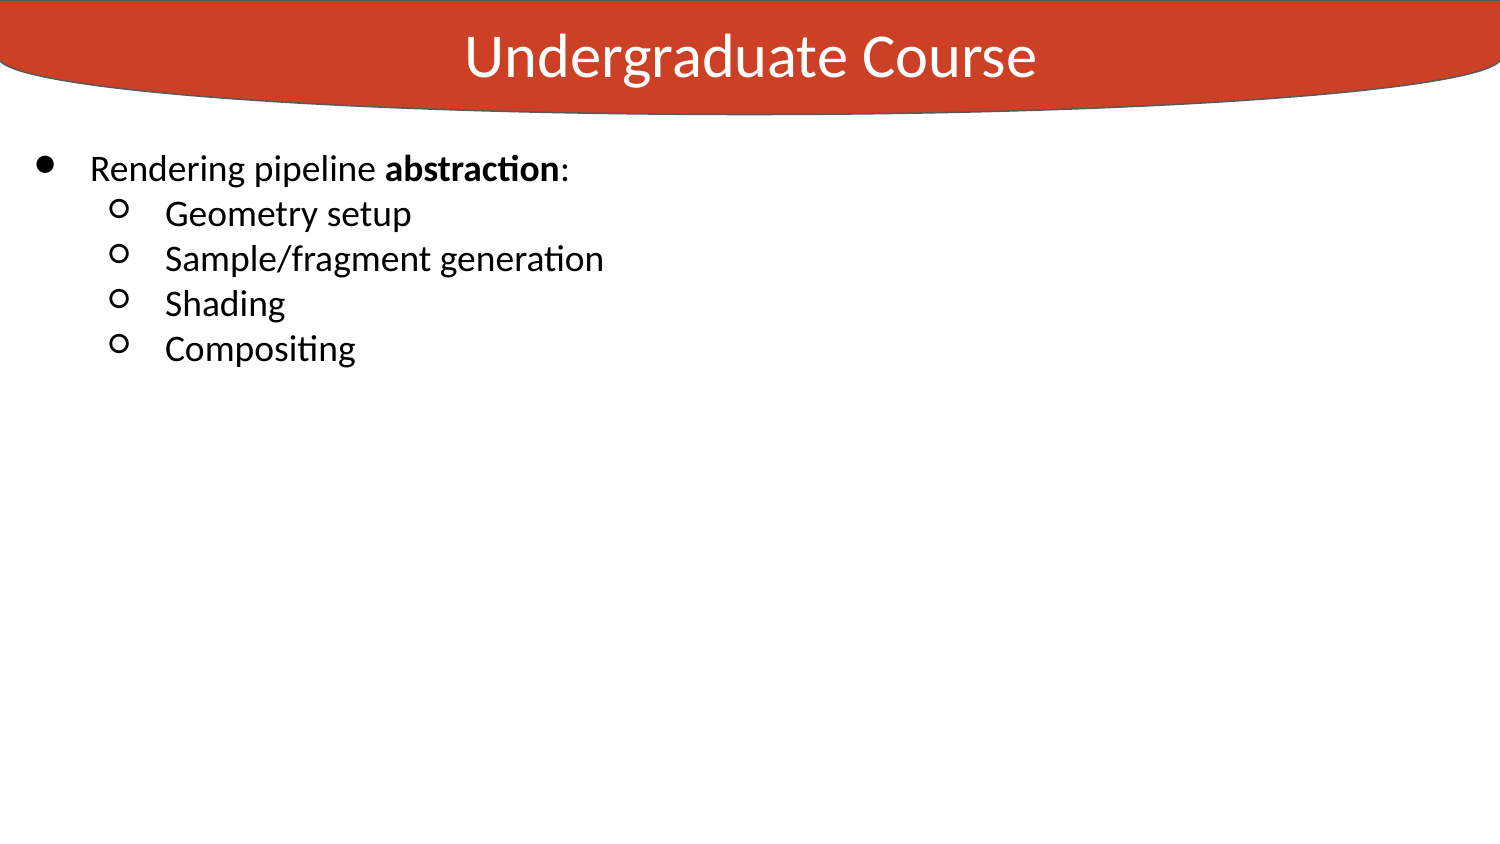

Undergraduate Course
Experiments
Rendering pipeline abstraction:
Geometry setup
Sample/fragment generation
Shading
Compositing